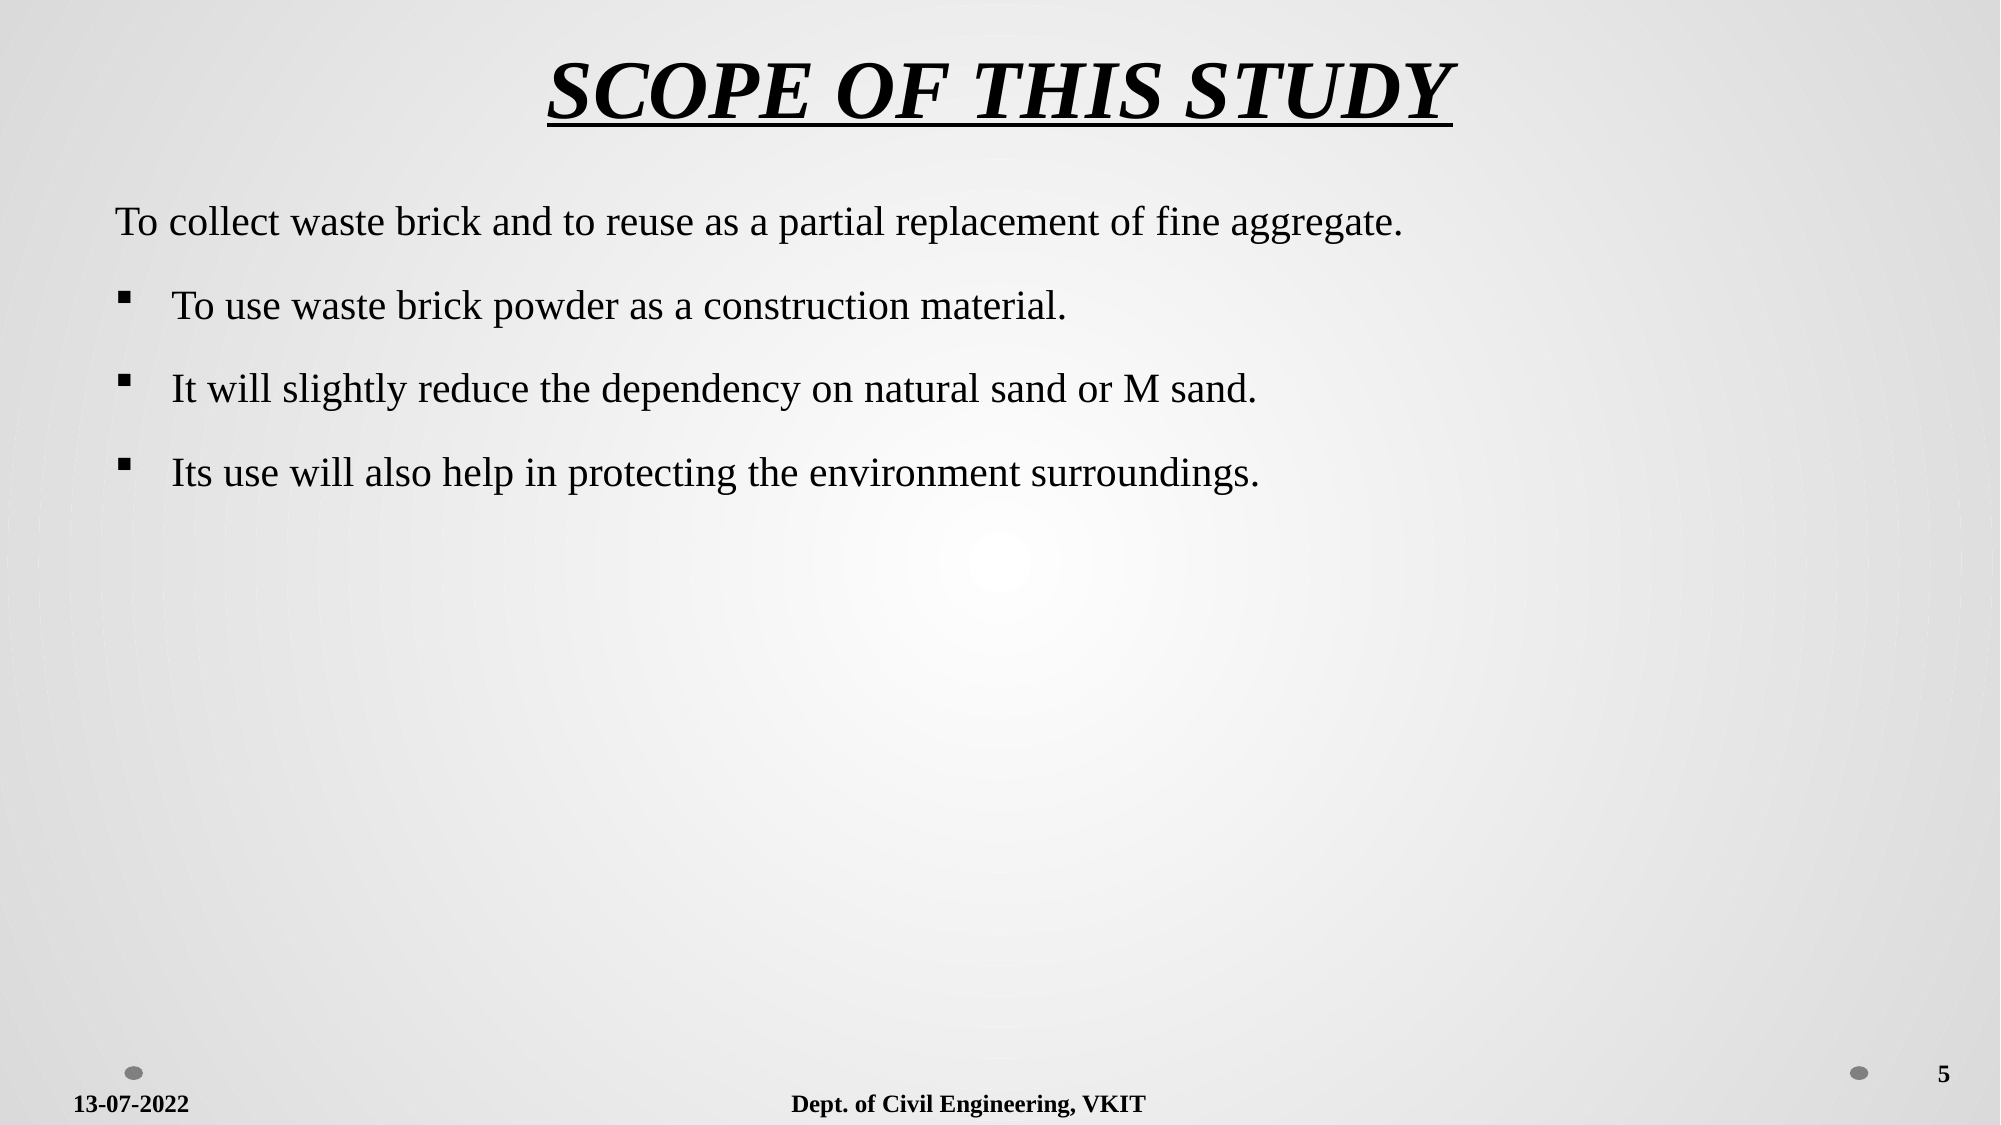

# SCOPE OF THIS STUDY
To collect waste brick and to reuse as a partial replacement of fine aggregate.
To use waste brick powder as a construction material.
It will slightly reduce the dependency on natural sand or M sand.
Its use will also help in protecting the environment surroundings.

5
13-07-2022
Dept. of Civil Engineering, VKIT